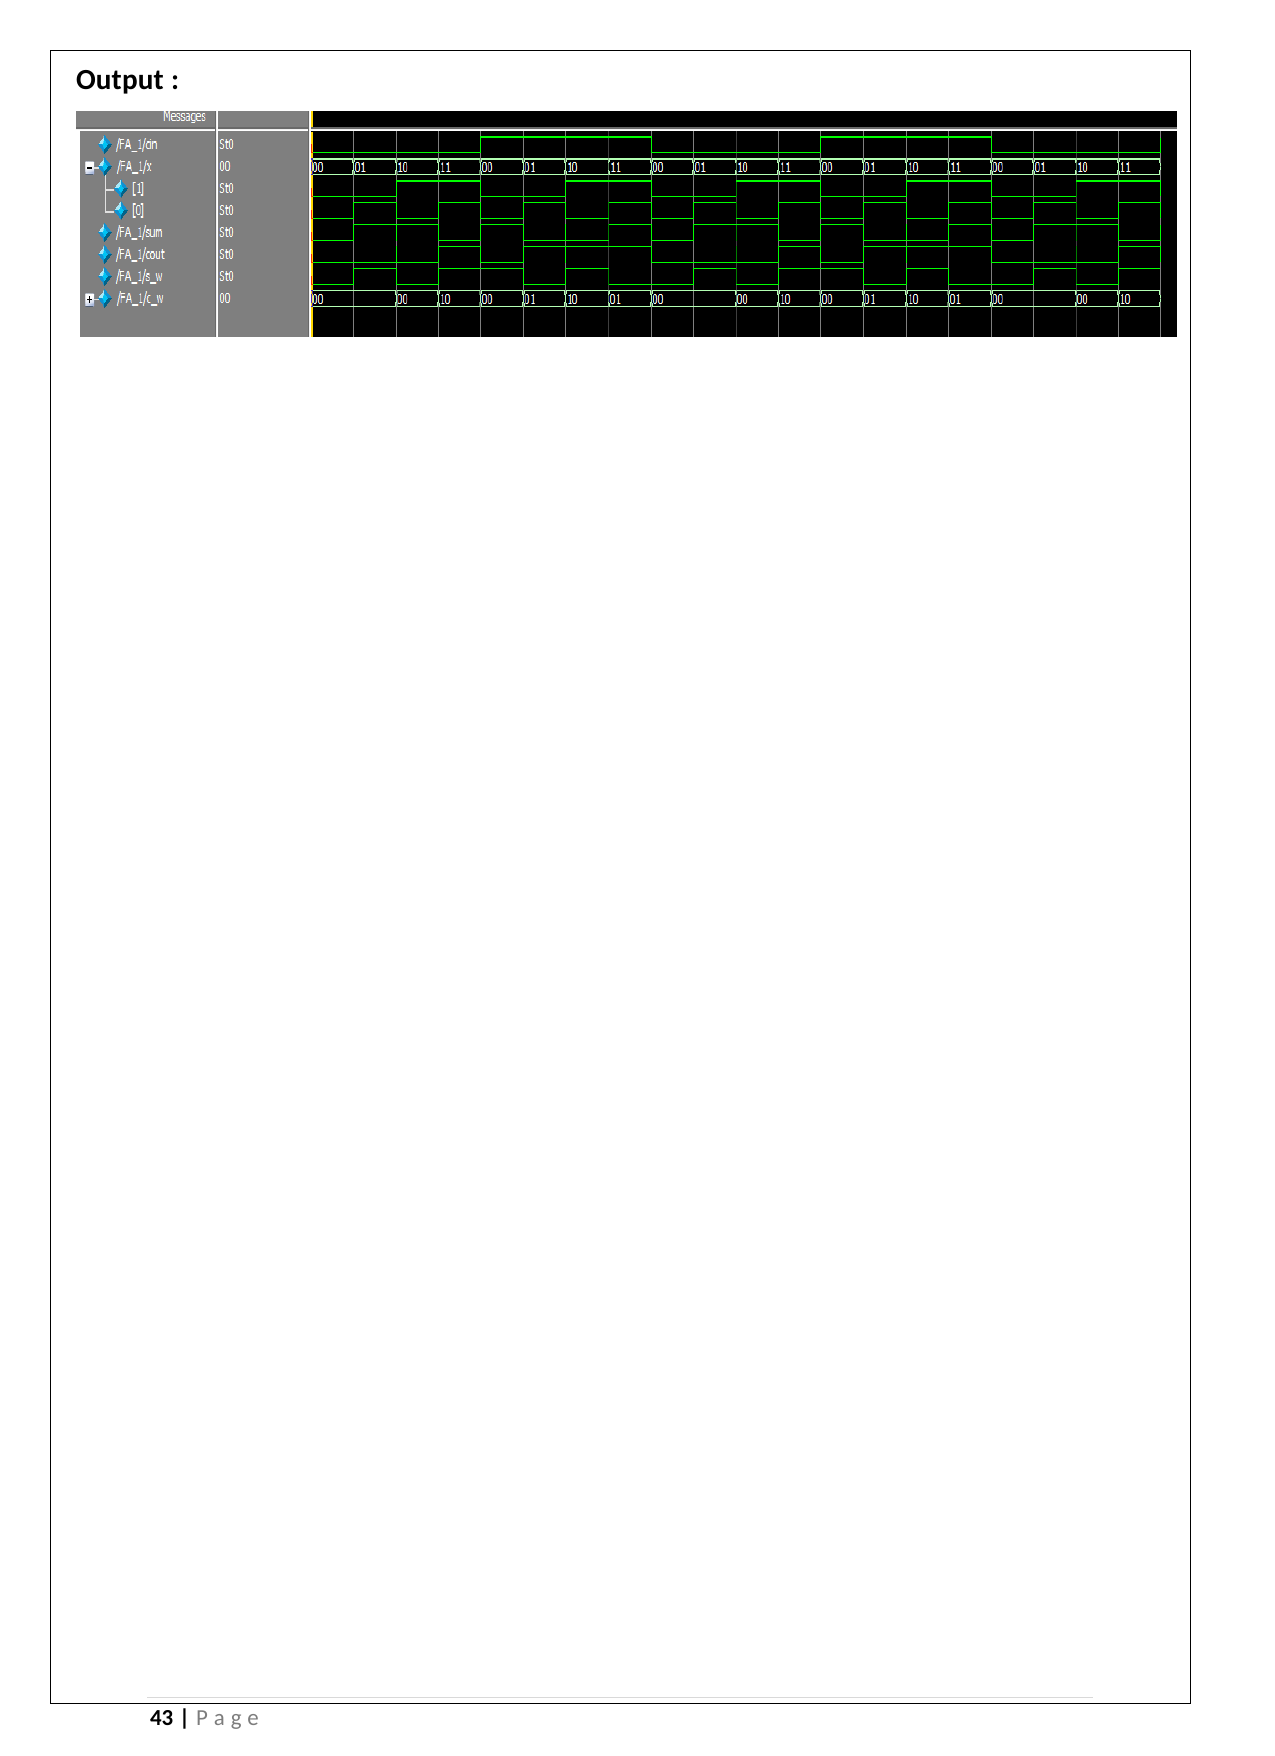

Output :

43 | P a g e